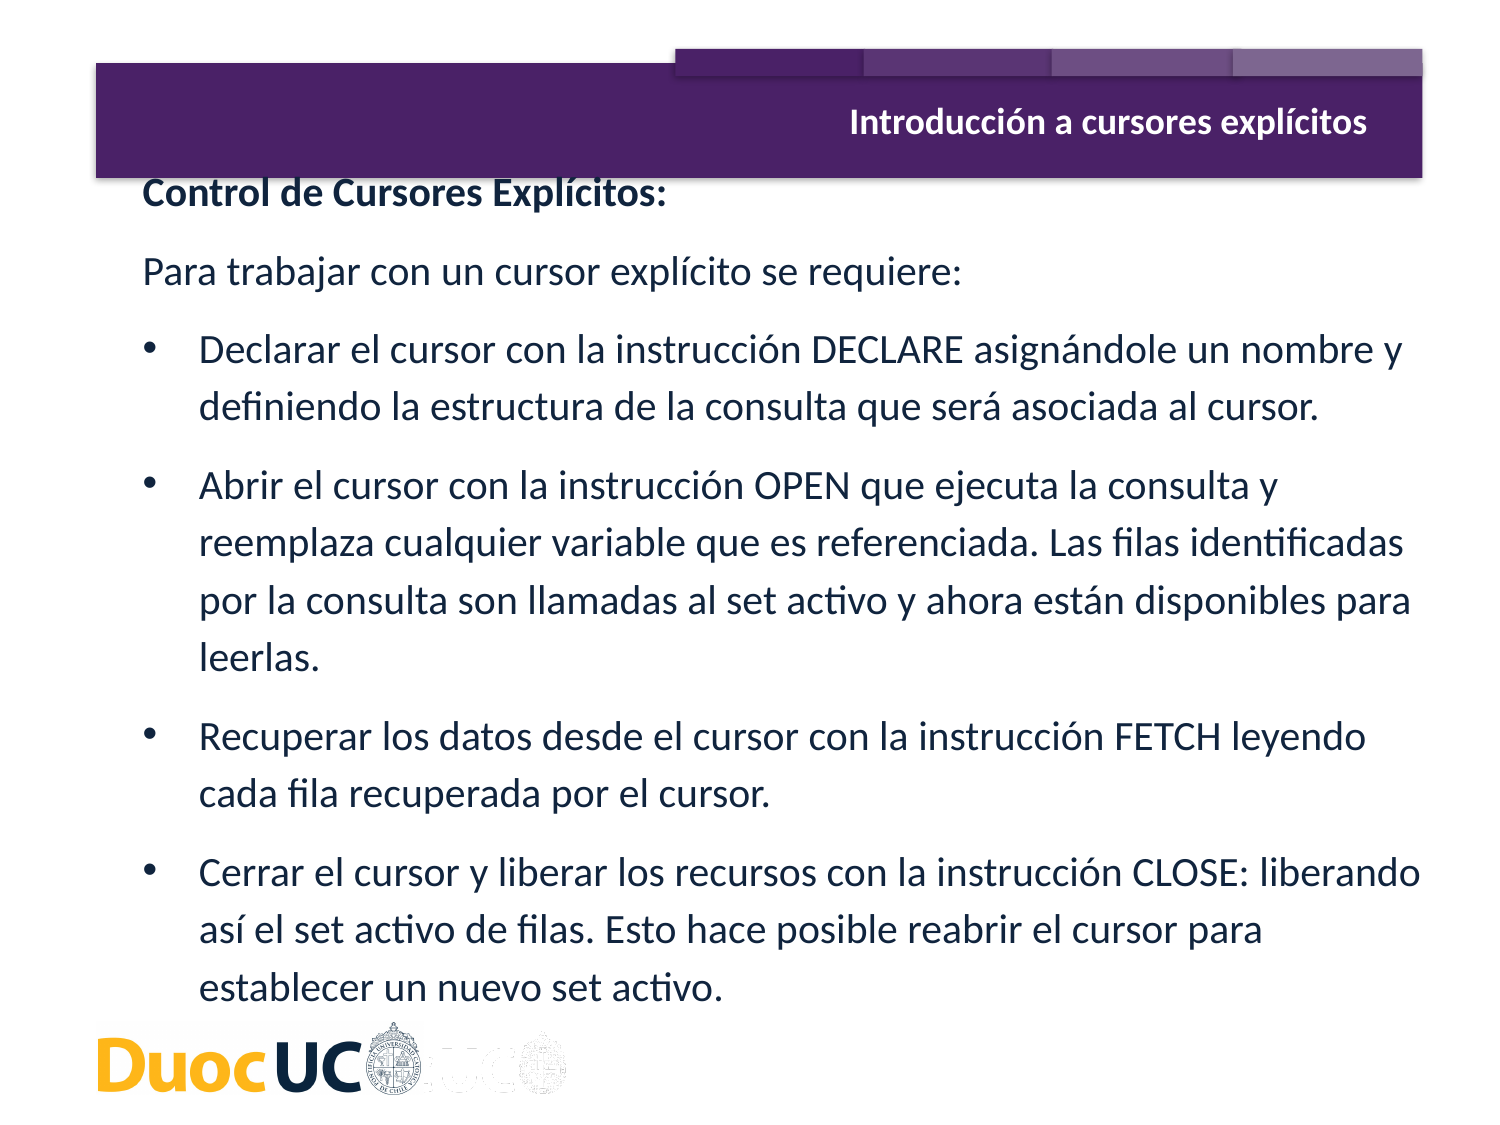

Introducción a cursores explícitos
Control de Cursores Explícitos:
Para trabajar con un cursor explícito se requiere:
Declarar el cursor con la instrucción DECLARE asignándole un nombre y definiendo la estructura de la consulta que será asociada al cursor.
Abrir el cursor con la instrucción OPEN que ejecuta la consulta y reemplaza cualquier variable que es referenciada. Las filas identificadas por la consulta son llamadas al set activo y ahora están disponibles para leerlas.
Recuperar los datos desde el cursor con la instrucción FETCH leyendo cada fila recuperada por el cursor.
Cerrar el cursor y liberar los recursos con la instrucción CLOSE: liberando así el set activo de filas. Esto hace posible reabrir el cursor para establecer un nuevo set activo.